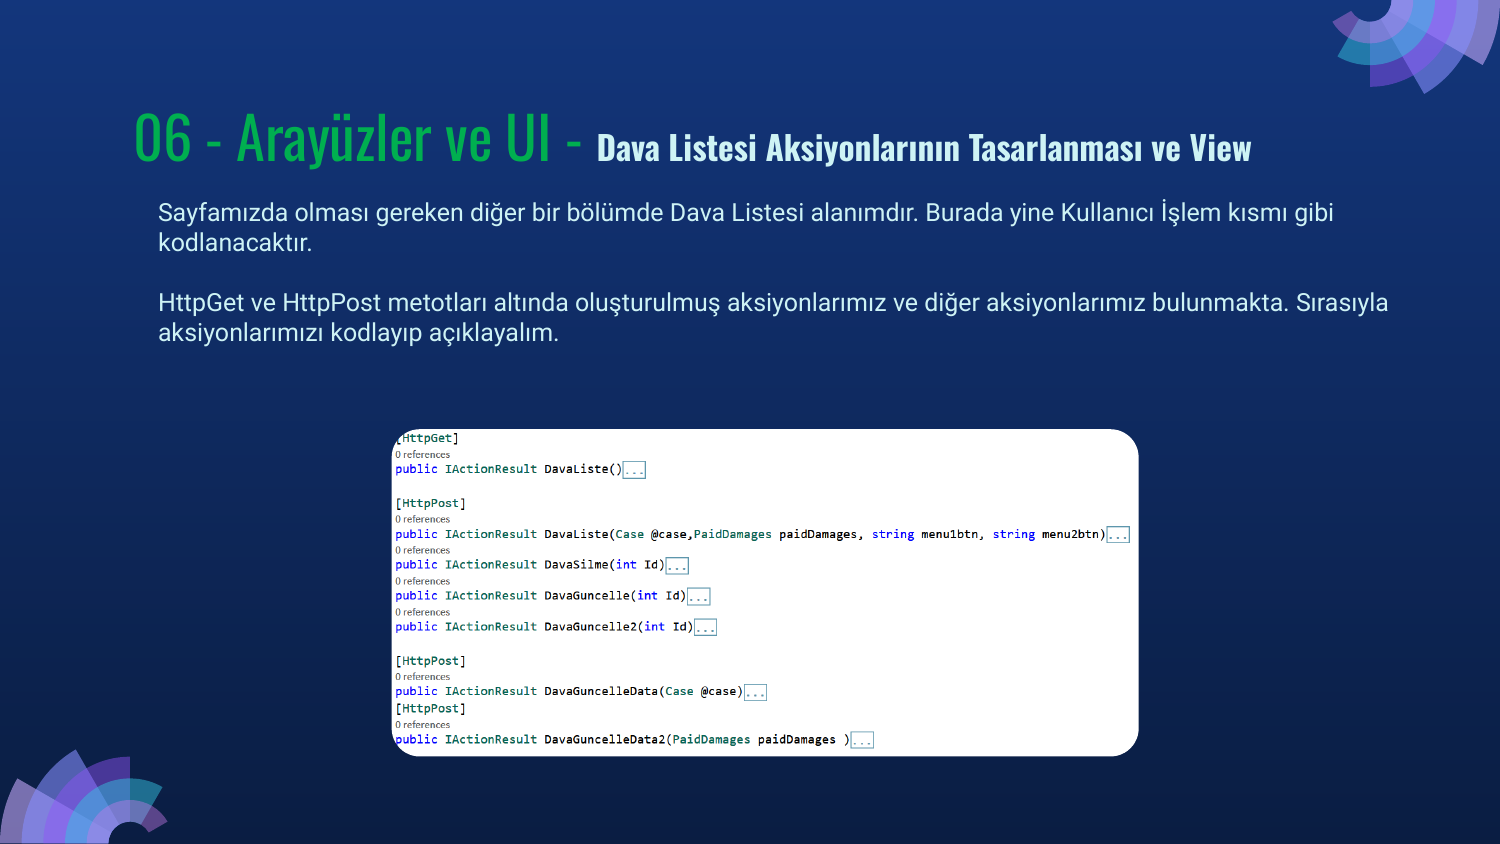

06 - Arayüzler ve UI - Dava Listesi Aksiyonlarının Tasarlanması ve View
# Sayfamızda olması gereken diğer bir bölümde Dava Listesi alanımdır. Burada yine Kullanıcı İşlem kısmı gibi kodlanacaktır.

HttpGet ve HttpPost metotları altında oluşturulmuş aksiyonlarımız ve diğer aksiyonlarımız bulunmakta. Sırasıyla aksiyonlarımızı kodlayıp açıklayalım.